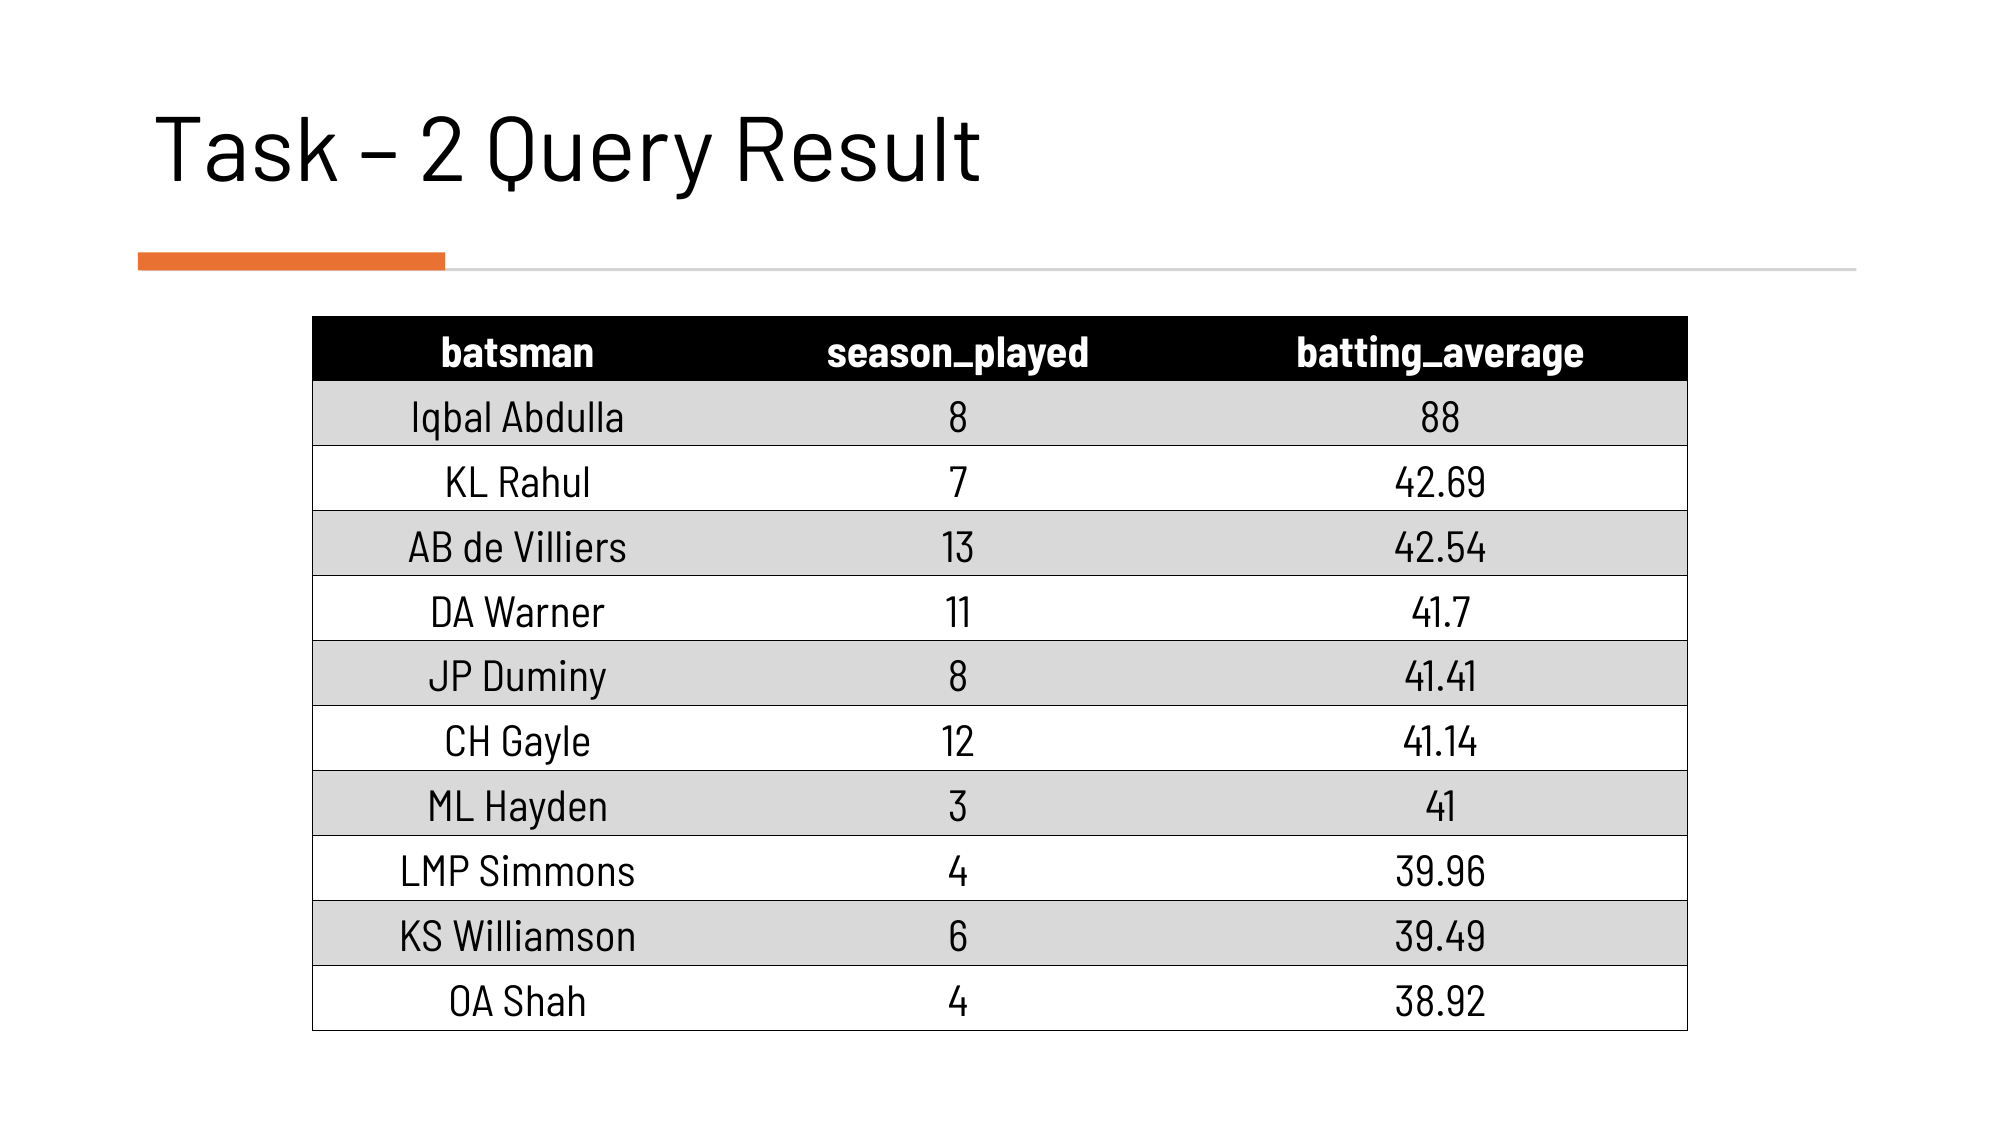

# Task – 2 Query Result

| batsman | season\_played | batting\_average |
| --- | --- | --- |
| Iqbal Abdulla | 8 | 88 |
| KL Rahul | 7 | 42.69 |
| AB de Villiers | 13 | 42.54 |
| DA Warner | 11 | 41.7 |
| JP Duminy | 8 | 41.41 |
| CH Gayle | 12 | 41.14 |
| ML Hayden | 3 | 41 |
| LMP Simmons | 4 | 39.96 |
| KS Williamson | 6 | 39.49 |
| OA Shah | 4 | 38.92 |